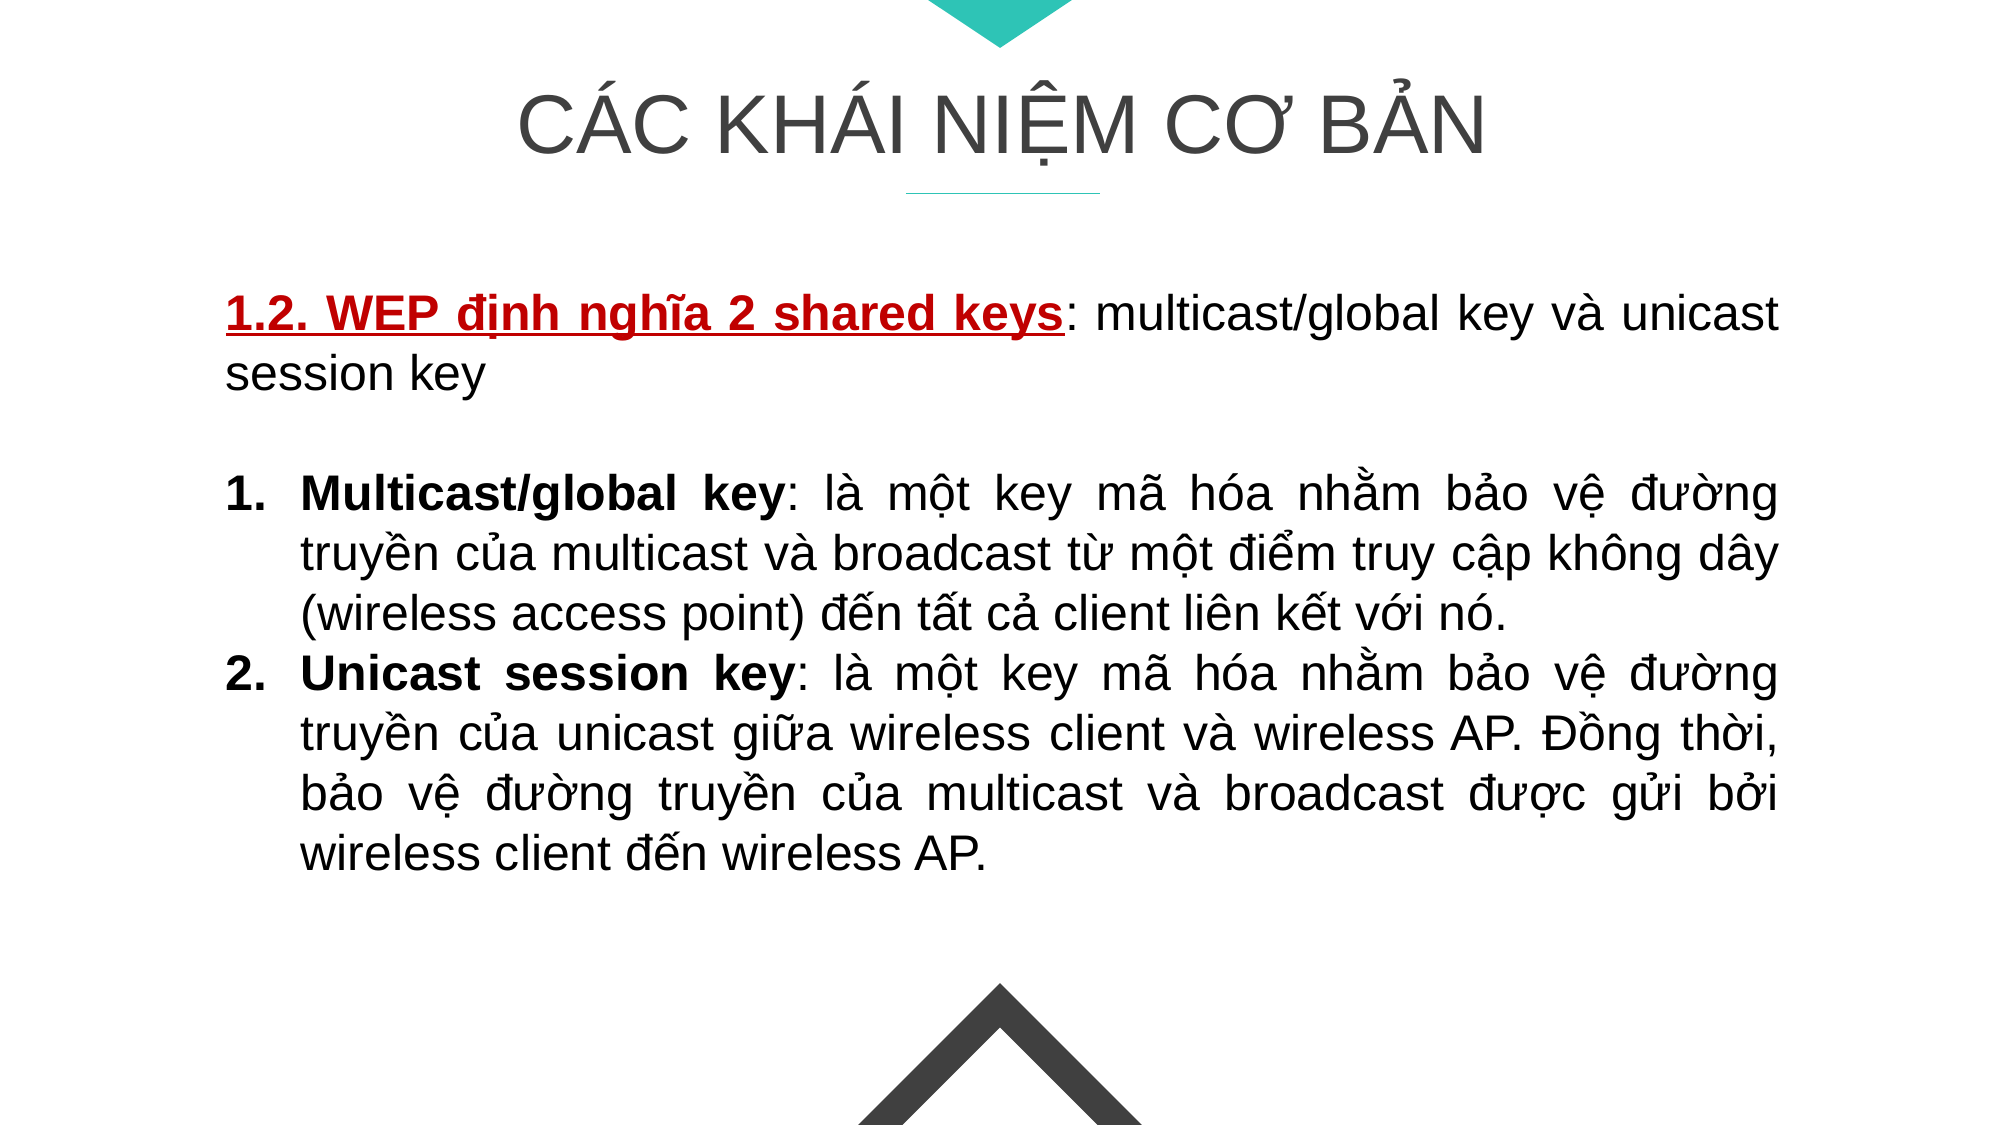

CÁC KHÁI NIỆM CƠ BẢN
1.2. WEP định nghĩa 2 shared keys: multicast/global key và unicast session key

Multicast/global key: là một key mã hóa nhằm bảo vệ đường truyền của multicast và broadcast từ một điểm truy cập không dây (wireless access point) đến tất cả client liên kết với nó.
Unicast session key: là một key mã hóa nhằm bảo vệ đường truyền của unicast giữa wireless client và wireless AP. Đồng thời, bảo vệ đường truyền của multicast và broadcast được gửi bởi wireless client đến wireless AP.